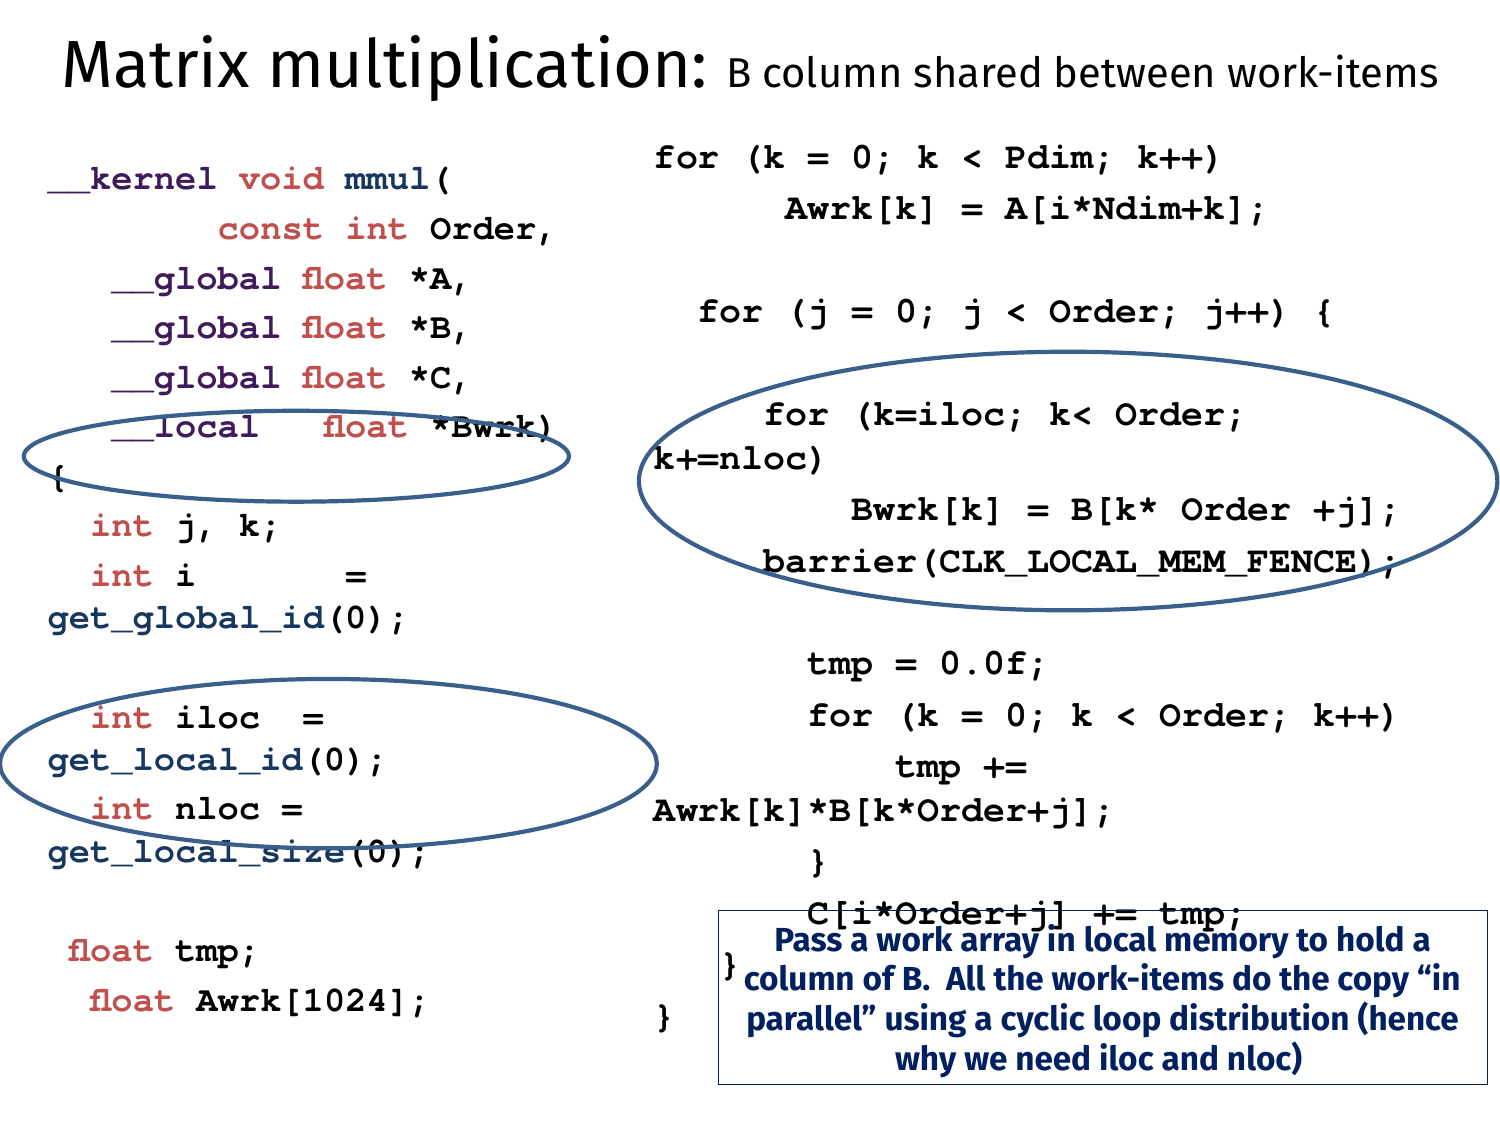

Matrix multiplication: B column shared between work-items
for (k = 0; k < Pdim; k++)
      Awrk[k] = A[i*Ndim+k];

  for (j = 0; j < Order; j++) {

     for (k=iloc; k< Order; k+=nloc)
         Bwrk[k] = B[k* Order +j];
     barrier(CLK_LOCAL_MEM_FENCE);

       tmp = 0.0f;
       for (k = 0; k < Order; k++)
           tmp += Awrk[k]*B[k*Order+j];
       }
       C[i*Order+j] += tmp;
   }
}
__kernel void mmul(
        const int Order,
   __global float *A,
   __global float *B,
   __global float *C,
   __local   float *Bwrk)
{
  int j, k;
  int i       = get_global_id(0);

  int iloc  = get_local_id(0);
  int nloc = get_local_size(0);

 float tmp;
  float Awrk[1024];

Pass a work array in local memory to hold a column of B.  All the work-items do the copy “in parallel” using a cyclic loop distribution (hence why we need iloc and nloc)